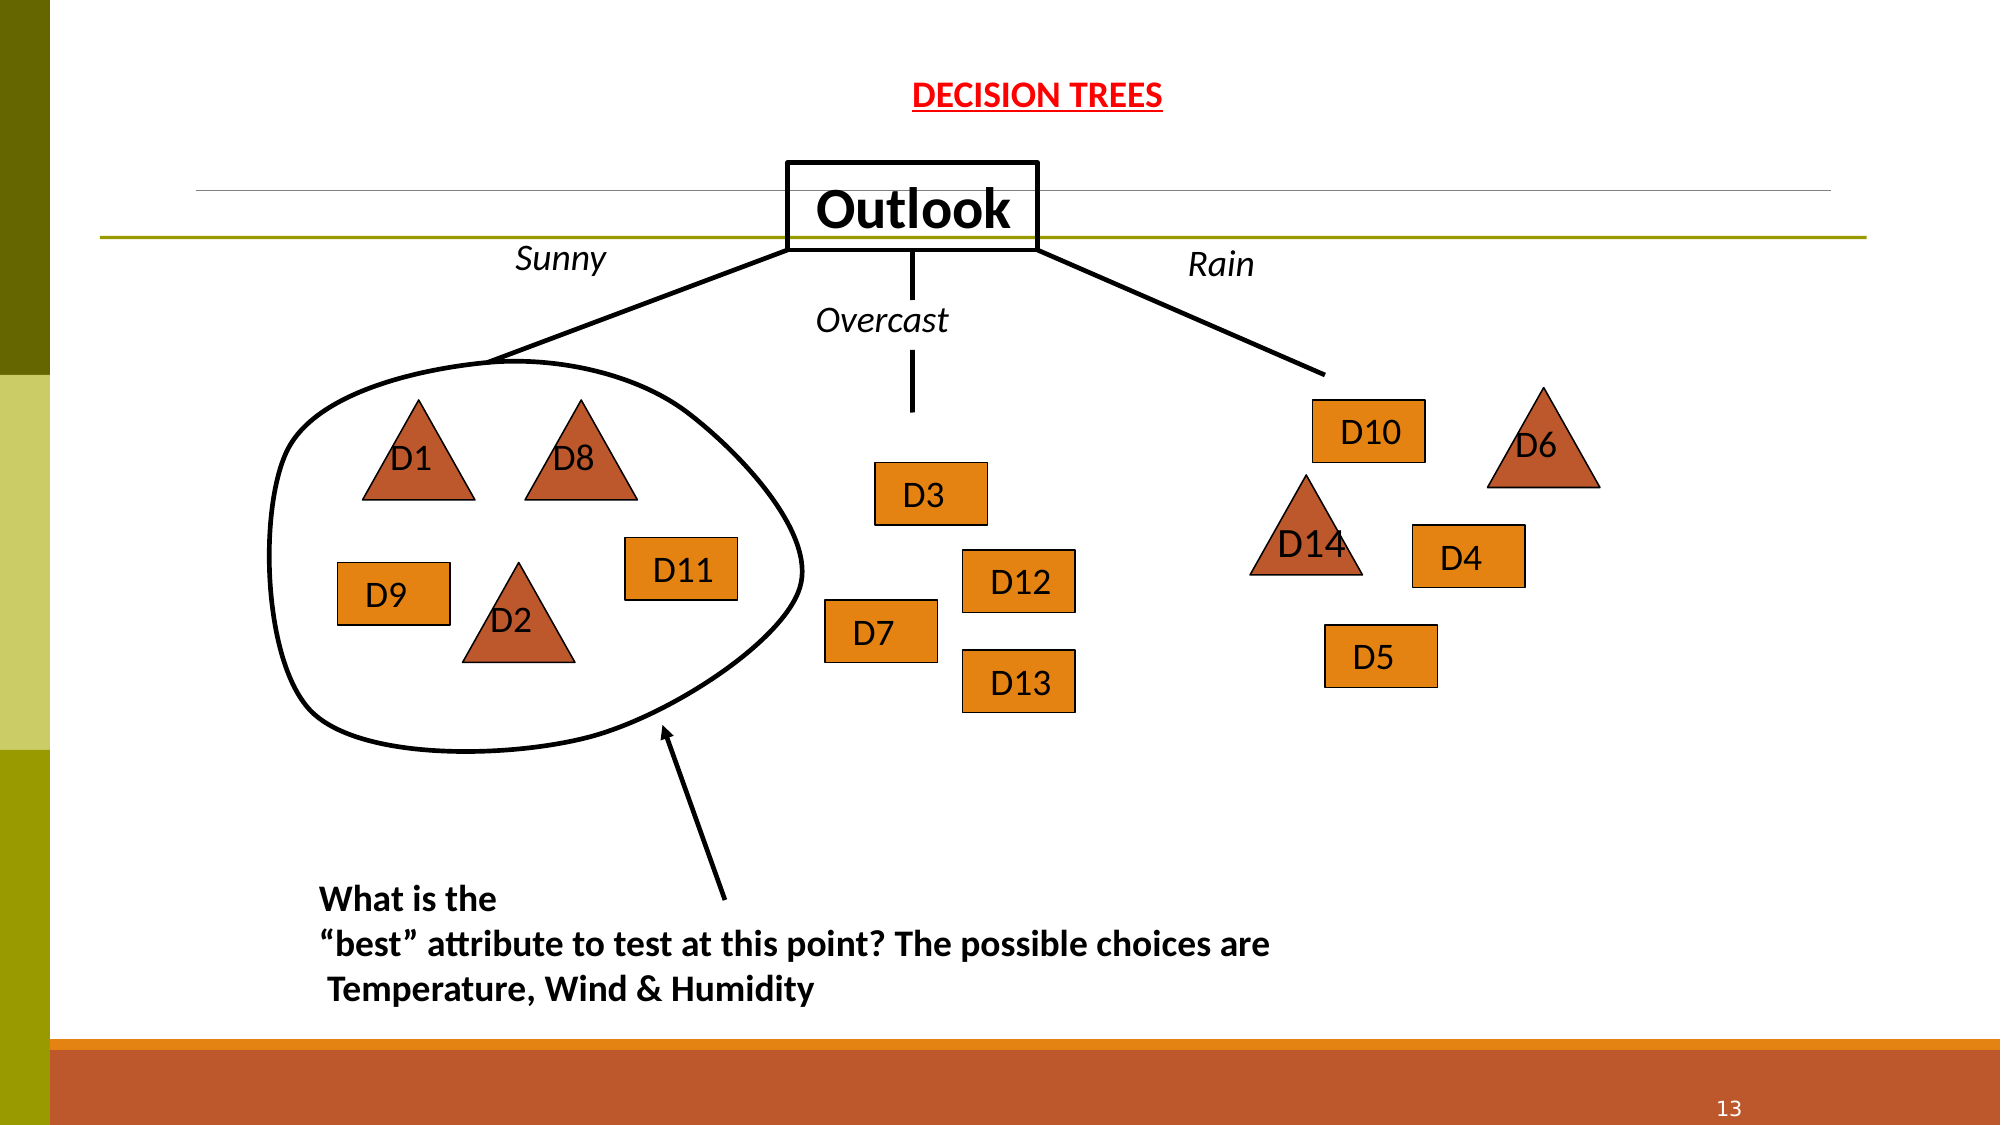

DECISION TREES

Outlook
Sunny
Rain

Overcast

D6

D10

D1

D8

D3

D14

D4

D11

D12

D9

D2

D7

D5

D13

What is the
“best” attribute to test at this point? The possible choices are
 Temperature, Wind & Humidity
13